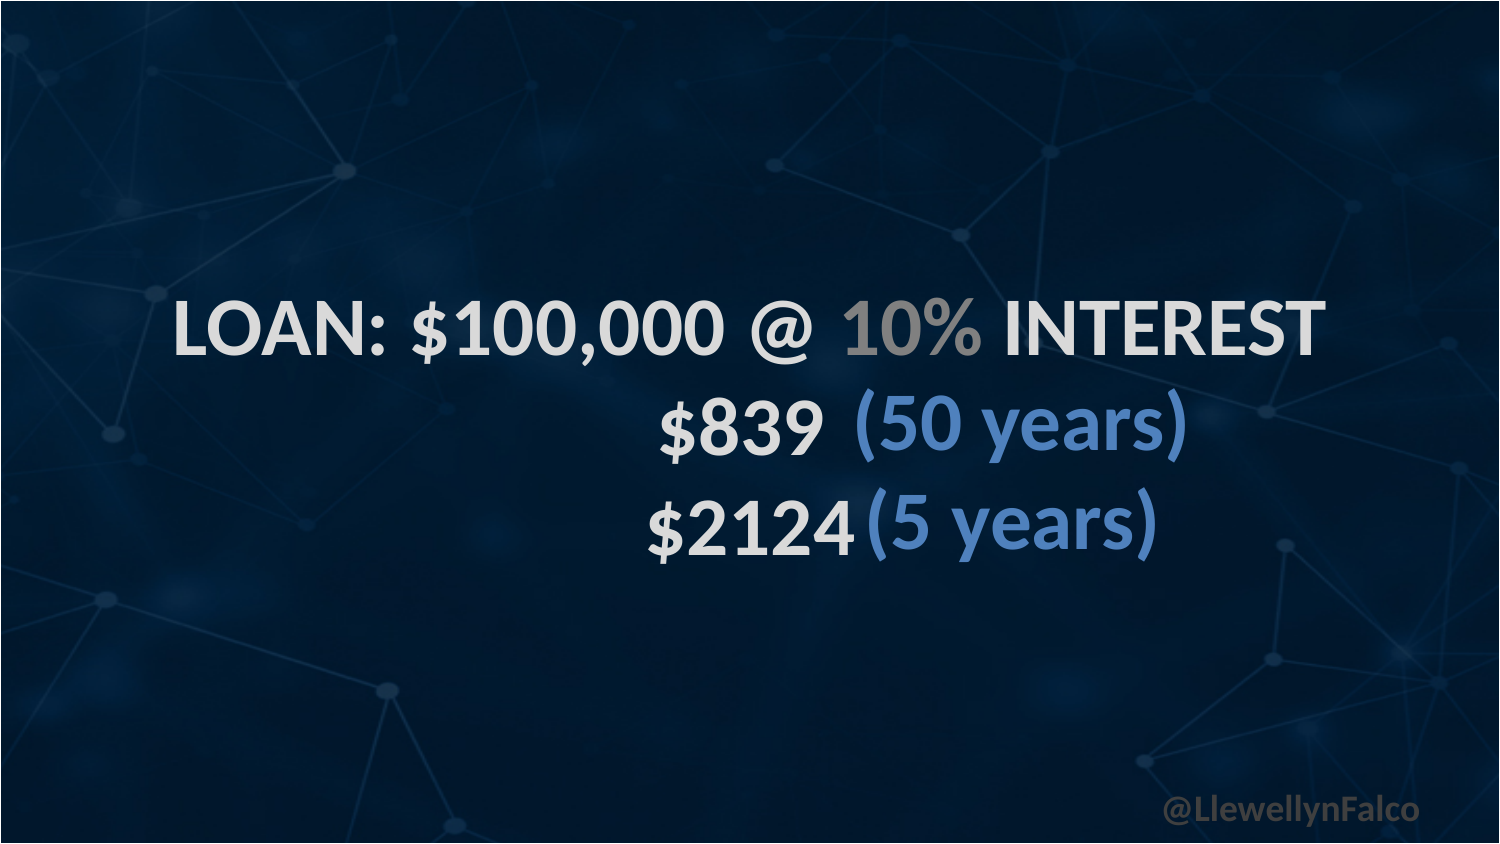

# Loan: $100,000 @ 10% interest $839 $2124
(50 years)
(5 years)